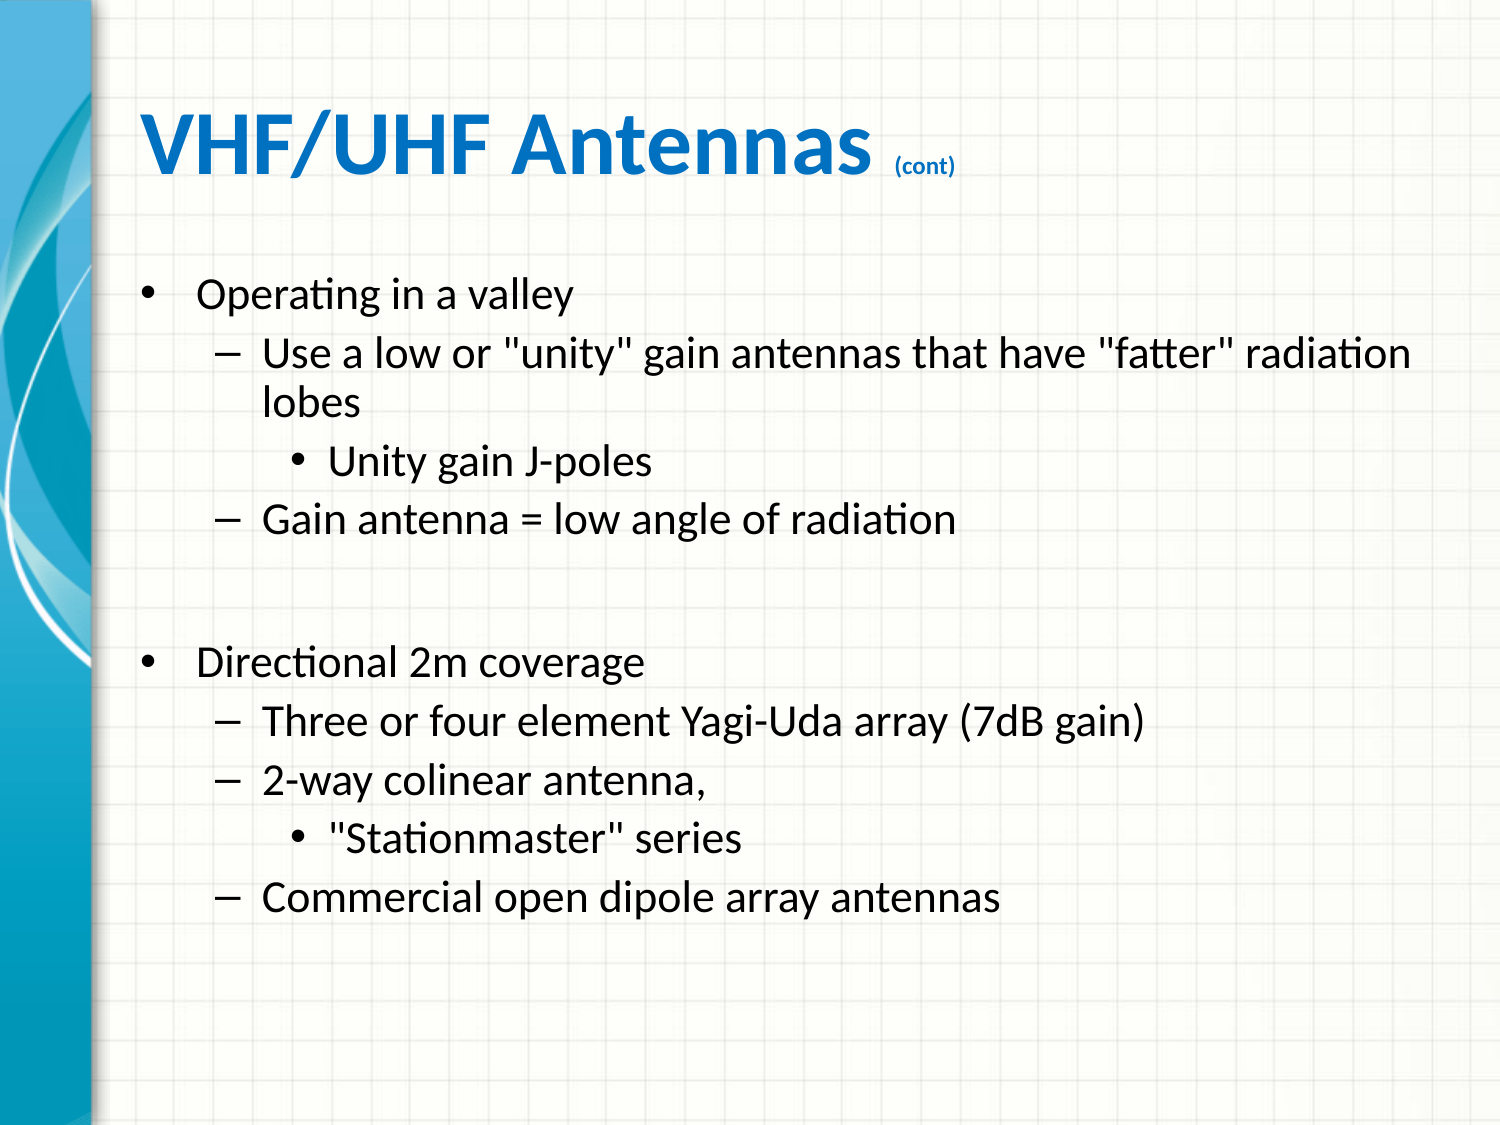

# VHF/UHF Antennas (cont)
Operating in a valley
Use a low or "unity" gain antennas that have "fatter" radiation lobes
Unity gain J-poles
Gain antenna = low angle of radiation

Directional 2m coverage
Three or four element Yagi-Uda array (7dB gain)
2-way colinear antenna,
"Stationmaster" series
Commercial open dipole array antennas